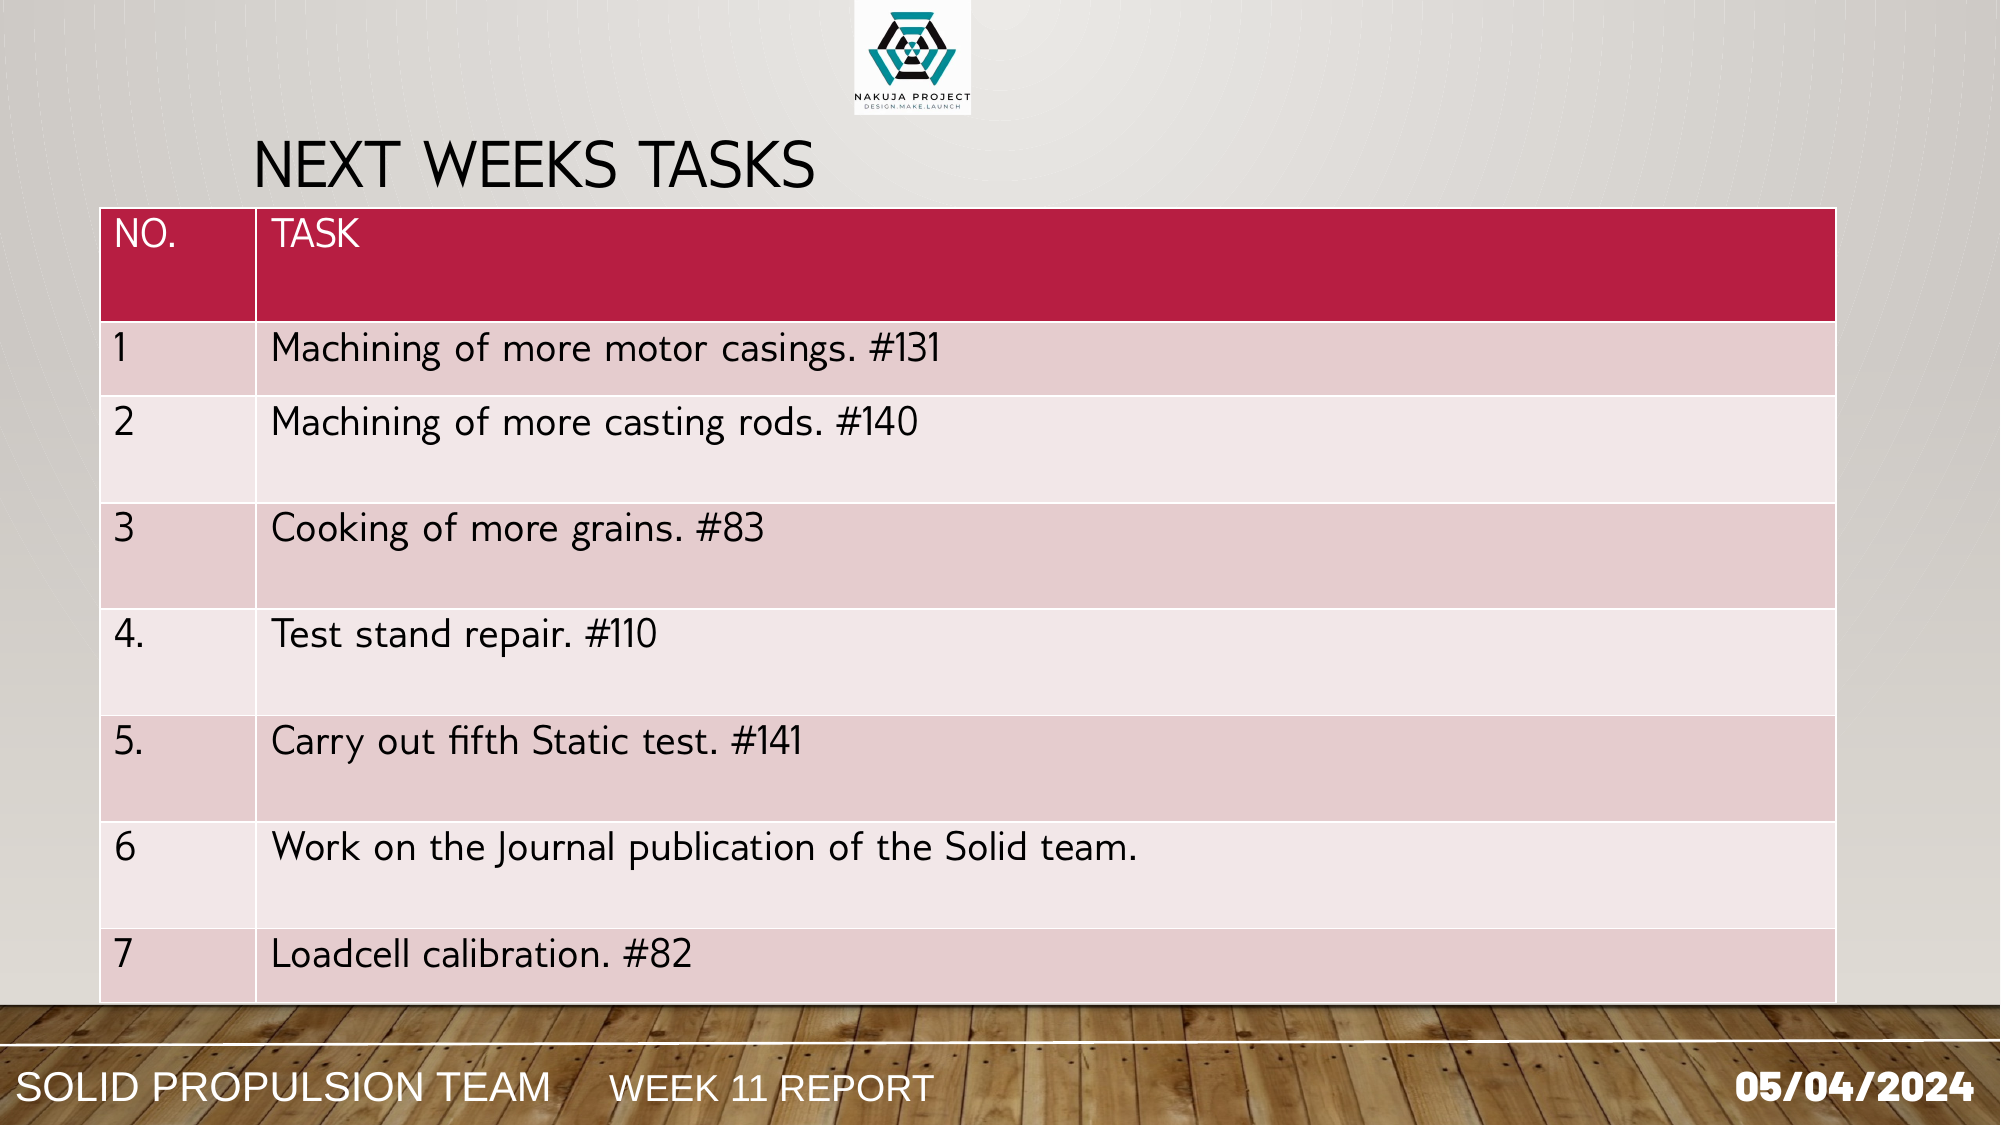

# NEXT WEEKS TASKS
| NO. | TASK |
| --- | --- |
| 1 | Machining of more motor casings. #131 |
| 2 | Machining of more casting rods. #140 |
| 3 | Cooking of more grains. #83 |
| 4. | Test stand repair. #110 |
| 5. | Carry out fifth Static test. #141 |
| 6 | Work on the Journal publication of the Solid team. |
| 7 | Loadcell calibration. #82 |